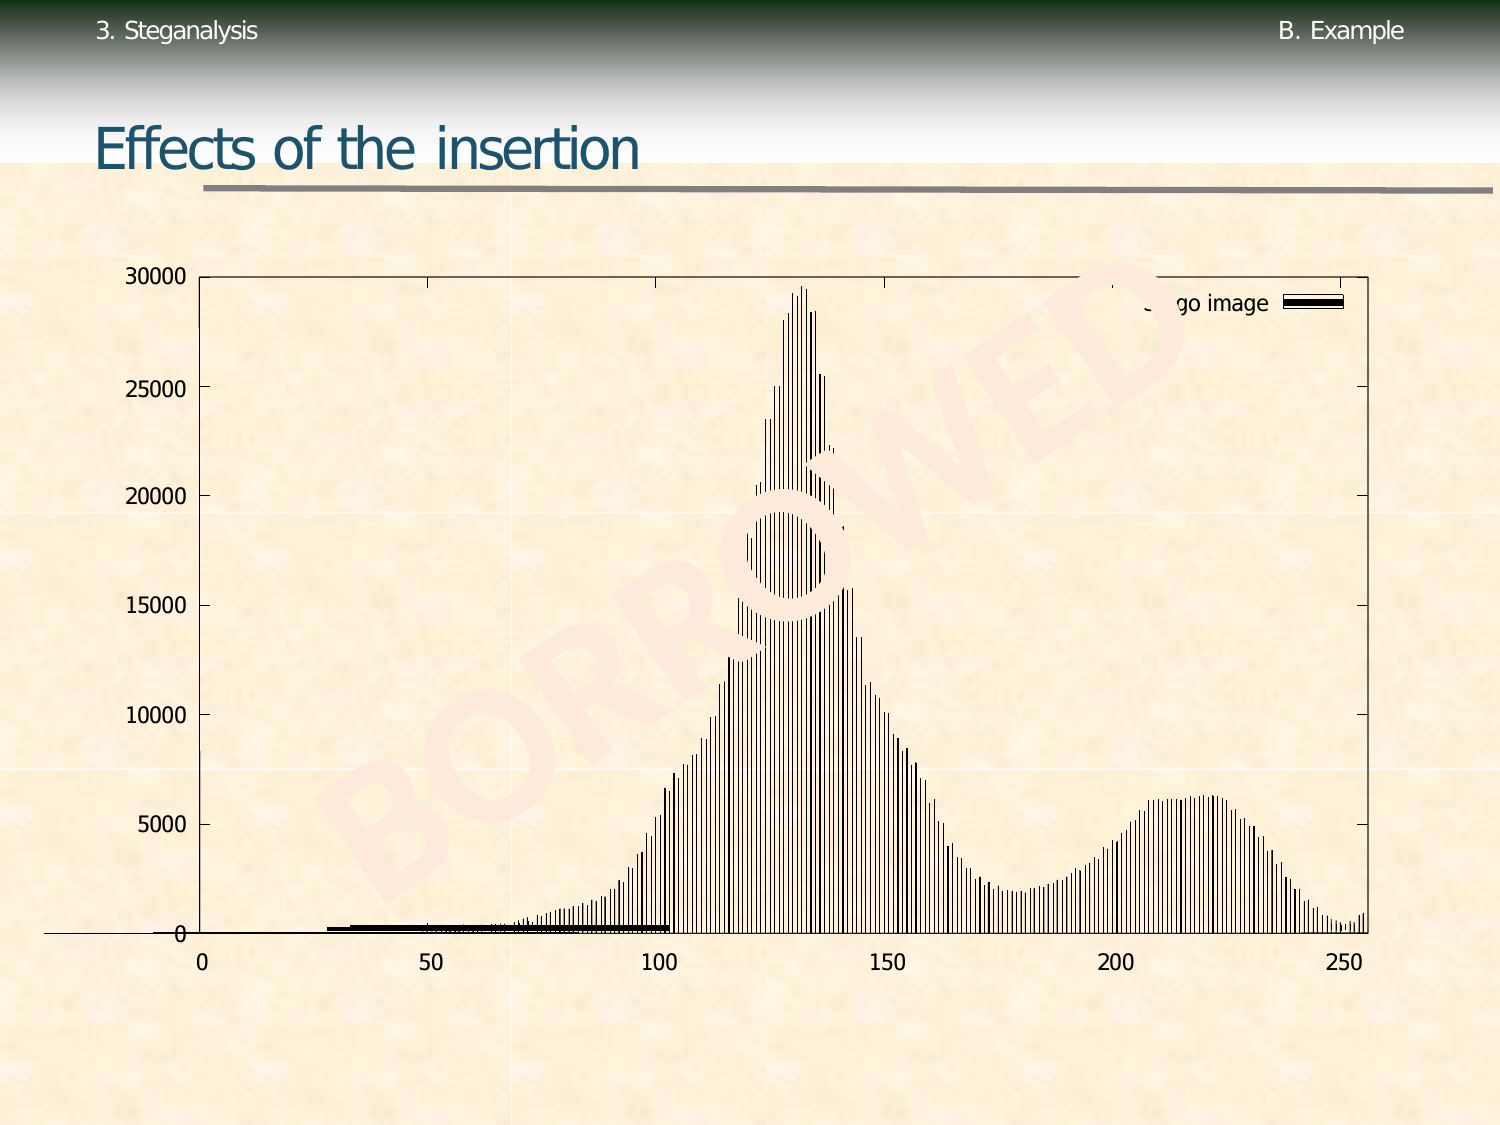

3. Steganalysis
B. Example
Effects of the insertion
30000
Stego image

25000

BORROWED

20000

15000

10000

5000

0

0
50
100
150
200
250
ESIEA Laval – Nicolas Bodin
27 / 49